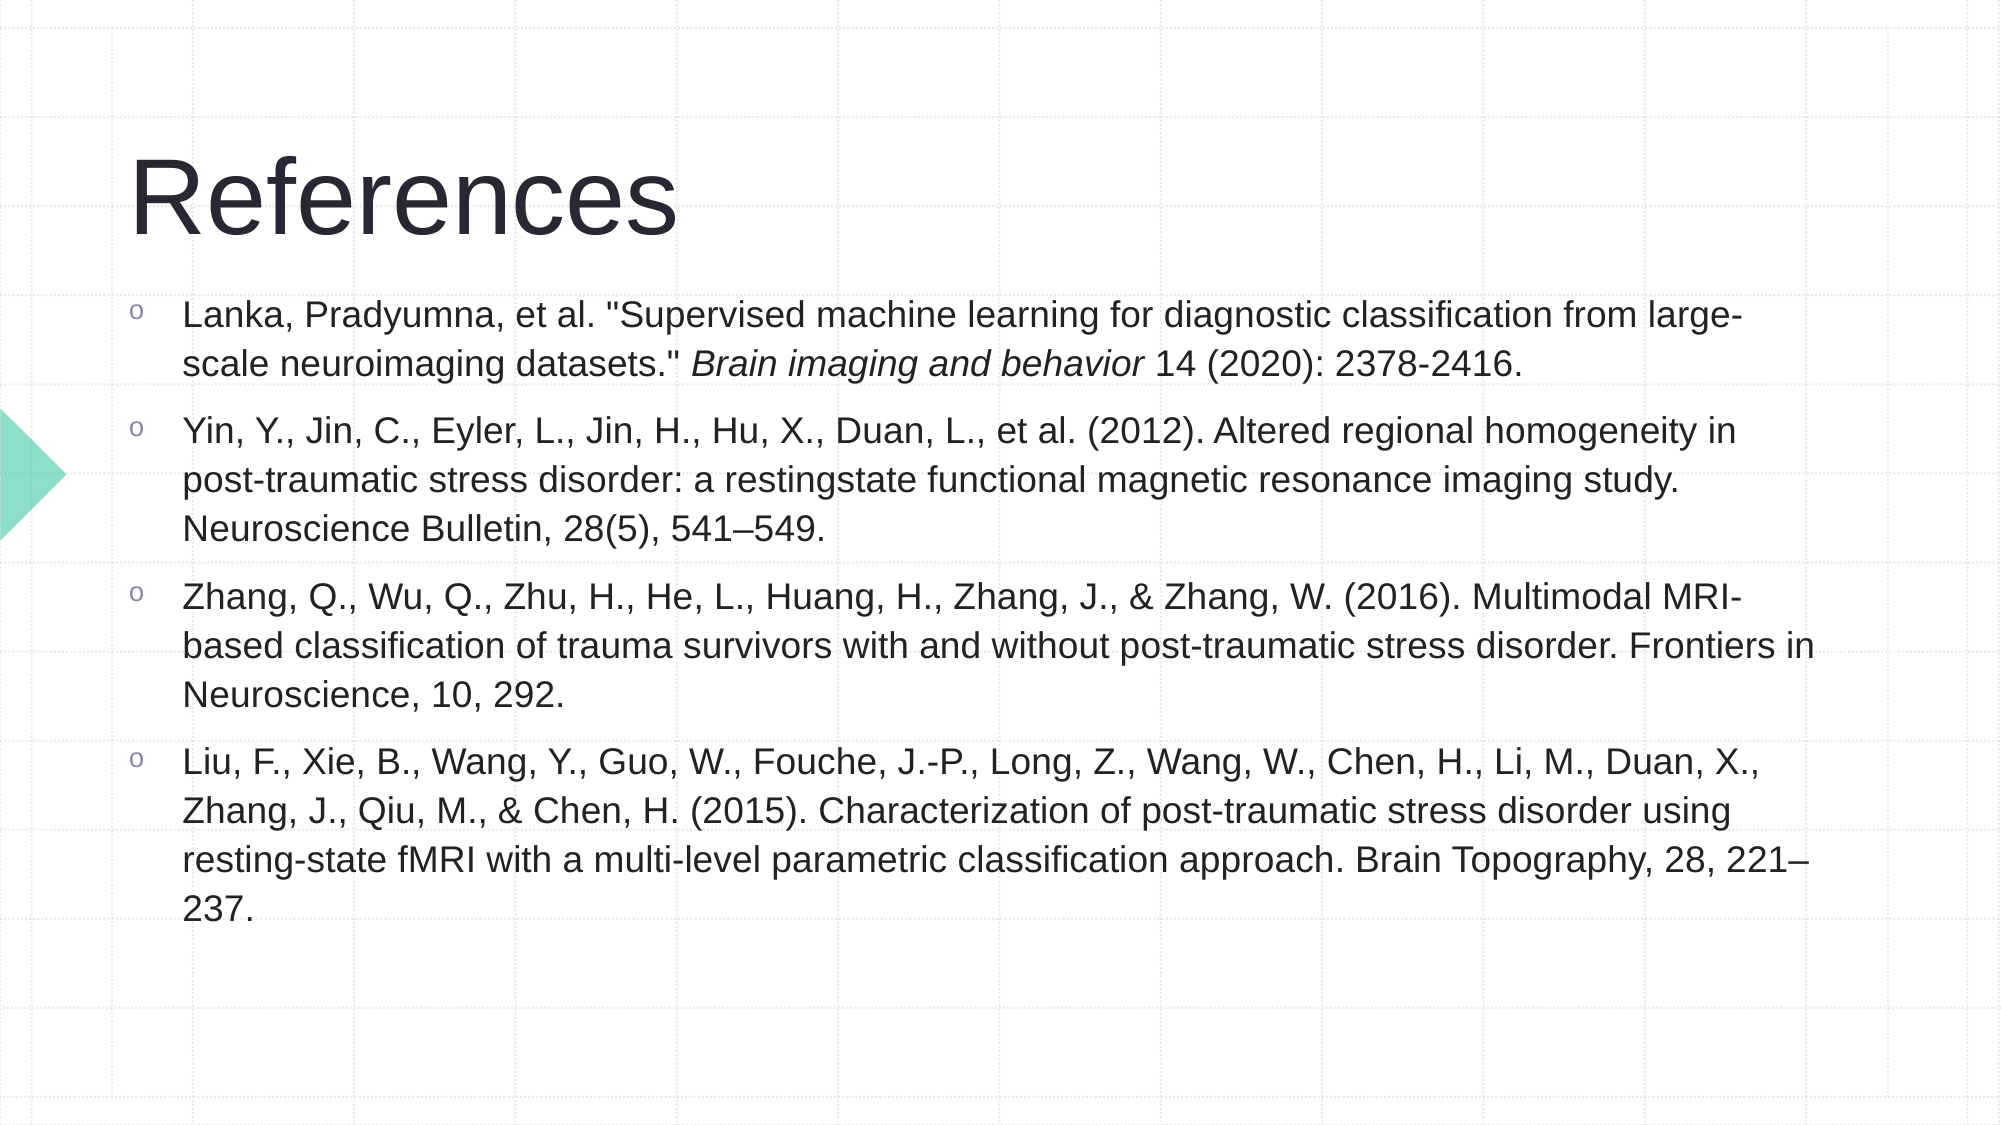

# References
Lanka, Pradyumna, et al. "Supervised machine learning for diagnostic classification from large-scale neuroimaging datasets." Brain imaging and behavior 14 (2020): 2378-2416.
Yin, Y., Jin, C., Eyler, L., Jin, H., Hu, X., Duan, L., et al. (2012). Altered regional homogeneity in post-traumatic stress disorder: a restingstate functional magnetic resonance imaging study. Neuroscience Bulletin, 28(5), 541–549.
Zhang, Q., Wu, Q., Zhu, H., He, L., Huang, H., Zhang, J., & Zhang, W. (2016). Multimodal MRI-based classification of trauma survivors with and without post-traumatic stress disorder. Frontiers in Neuroscience, 10, 292.
Liu, F., Xie, B., Wang, Y., Guo, W., Fouche, J.-P., Long, Z., Wang, W., Chen, H., Li, M., Duan, X., Zhang, J., Qiu, M., & Chen, H. (2015). Characterization of post-traumatic stress disorder using resting-state fMRI with a multi-level parametric classification approach. Brain Topography, 28, 221–237.